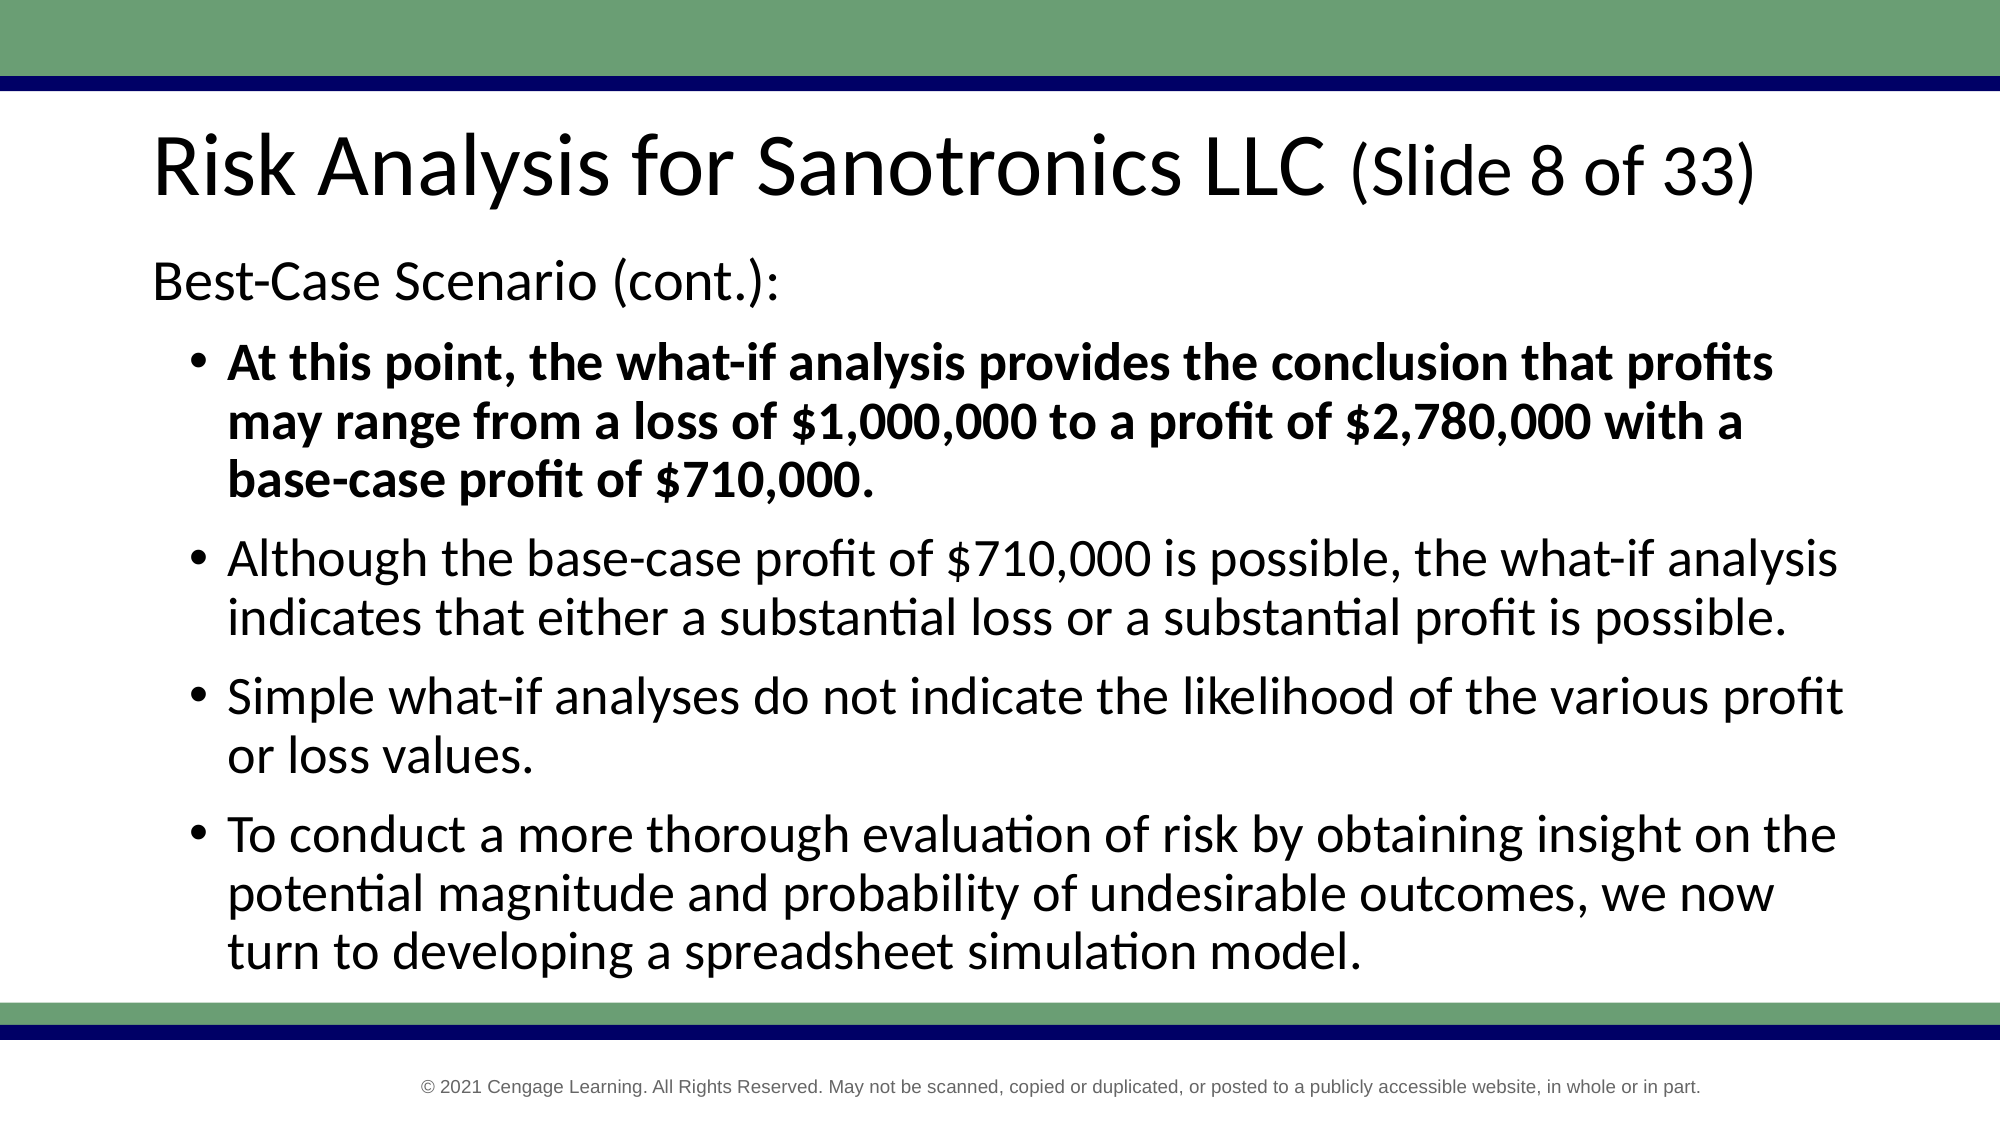

# Risk Analysis for Sanotronics LLC (Slide 8 of 33)
Best-Case Scenario (cont.):
At this point, the what-if analysis provides the conclusion that profits may range from a loss of $1,000,000 to a profit of $2,780,000 with a base-case profit of $710,000.
Although the base-case profit of $710,000 is possible, the what-if analysis indicates that either a substantial loss or a substantial profit is possible.
Simple what-if analyses do not indicate the likelihood of the various profit or loss values.
To conduct a more thorough evaluation of risk by obtaining insight on the potential magnitude and probability of undesirable outcomes, we now turn to developing a spreadsheet simulation model.